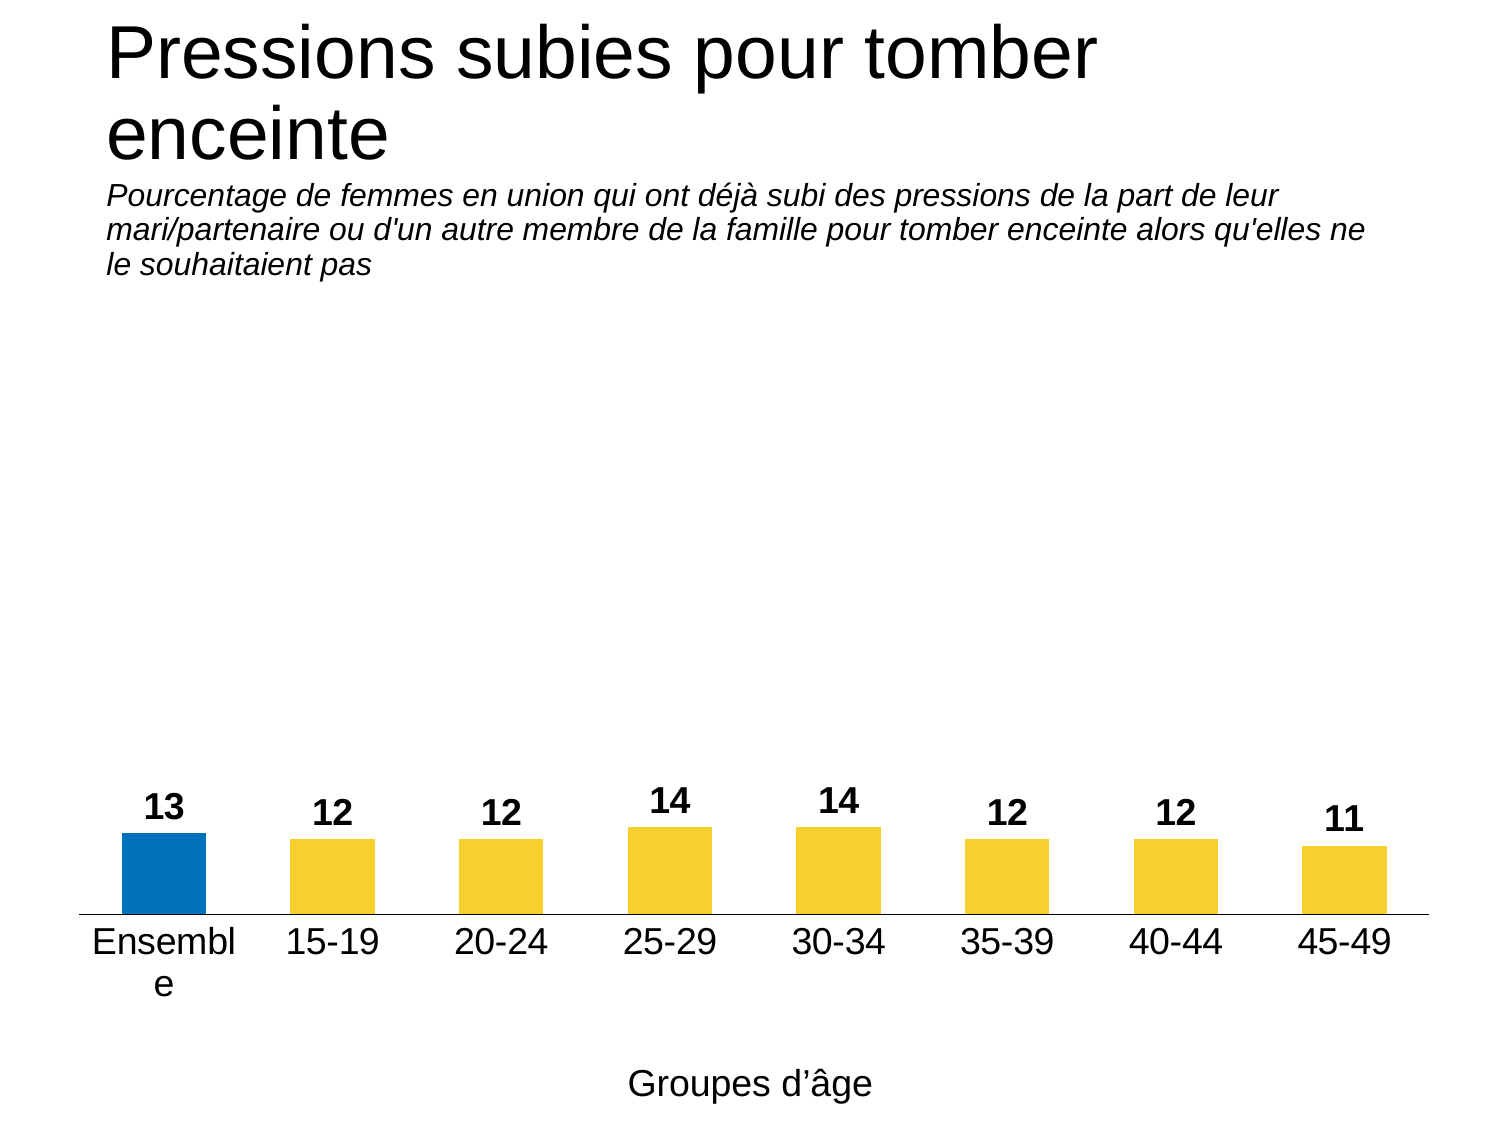

Pressions subies pour tomber enceinte
Pourcentage de femmes en union qui ont déjà subi des pressions de la part de leur mari/partenaire ou d'un autre membre de la famille pour tomber enceinte alors qu'elles ne le souhaitaient pas

### Chart

| Category | Women |
|---|---|
| Ensemble | 13.0 |
| 15-19 | 12.0 |
| 20-24 | 12.0 |
| 25-29 | 14.0 |
| 30-34 | 14.0 |
| 35-39 | 12.0 |
| 40-44 | 12.0 |
| 45-49 | 11.0 |
Groupes d’âge